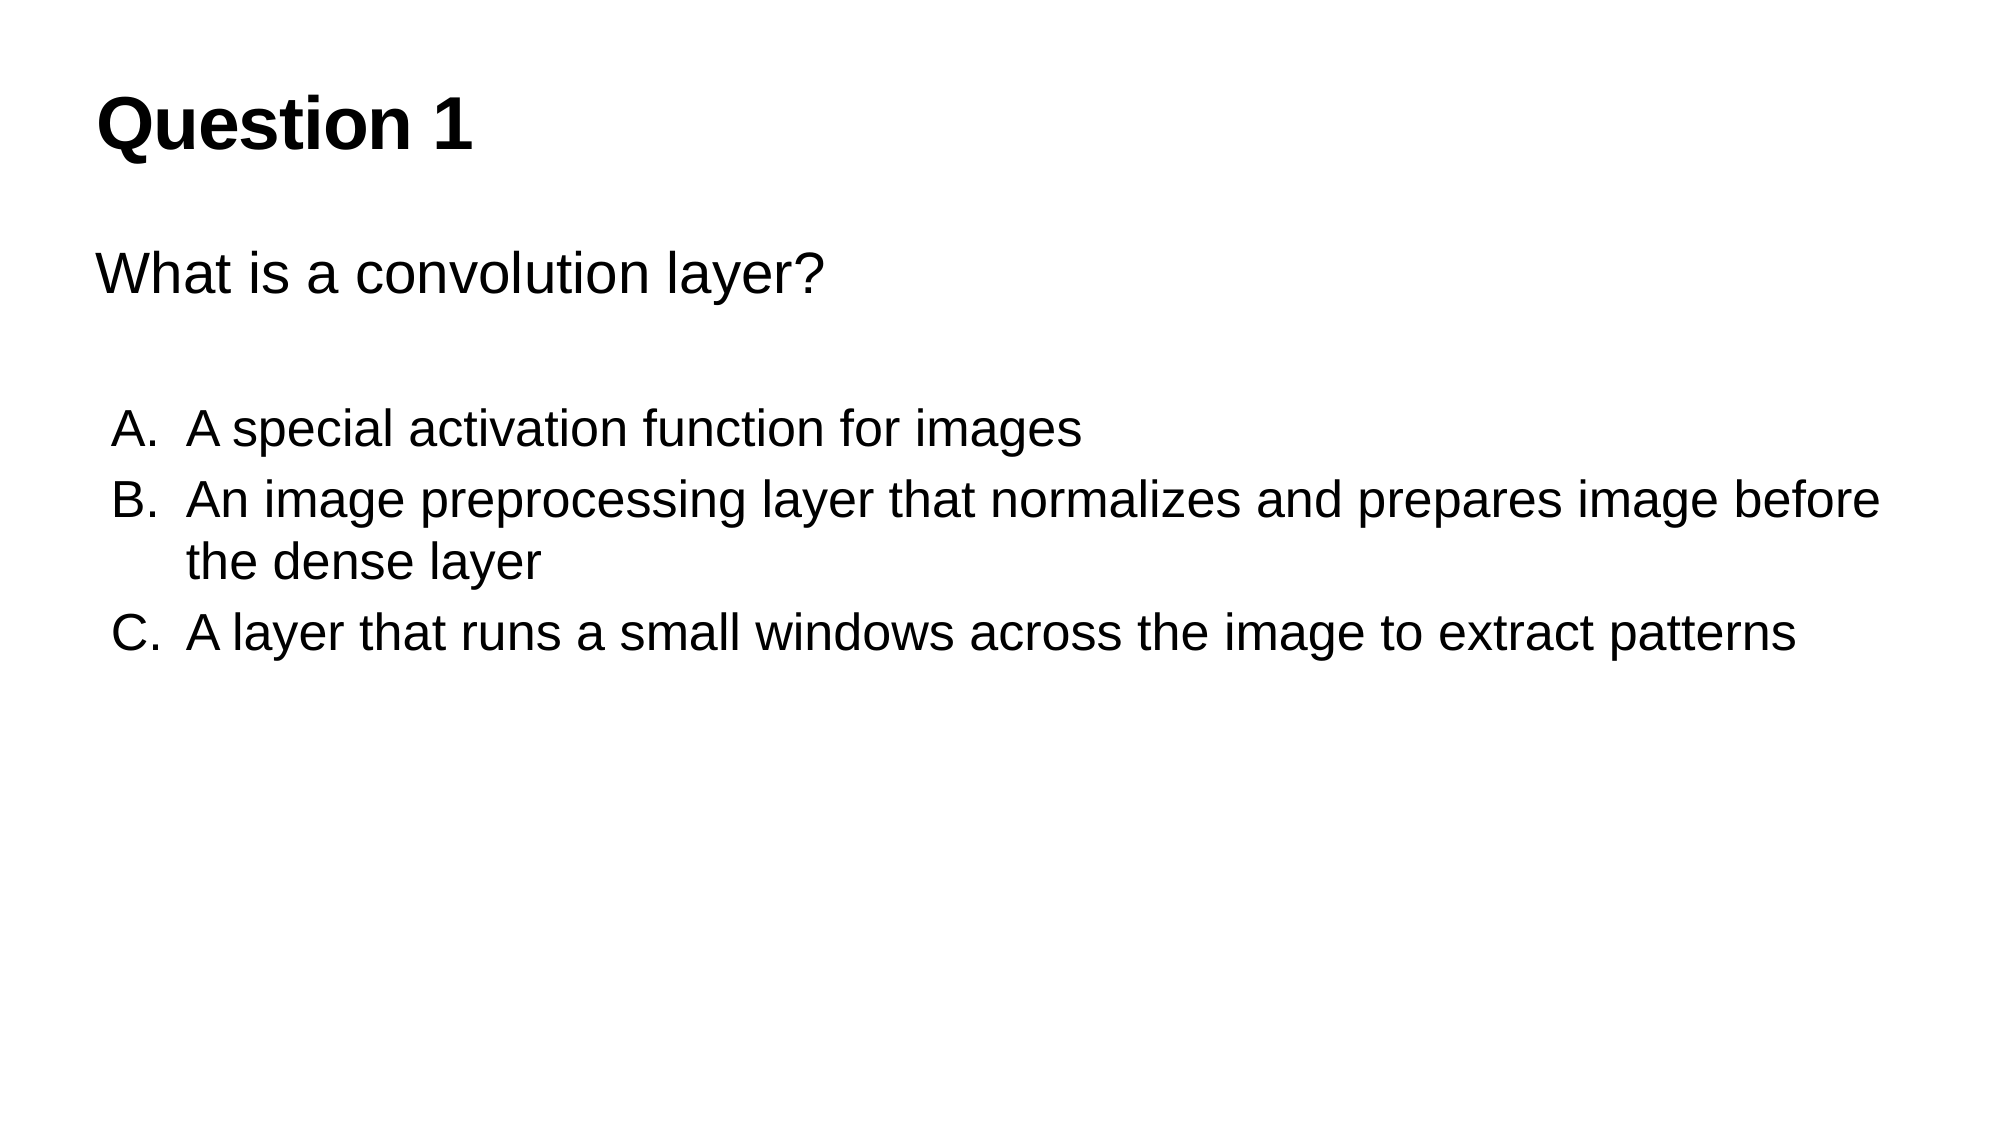

# Question 1
What is a convolution layer?
A special activation function for images
An image preprocessing layer that normalizes and prepares image before the dense layer
A layer that runs a small windows across the image to extract patterns